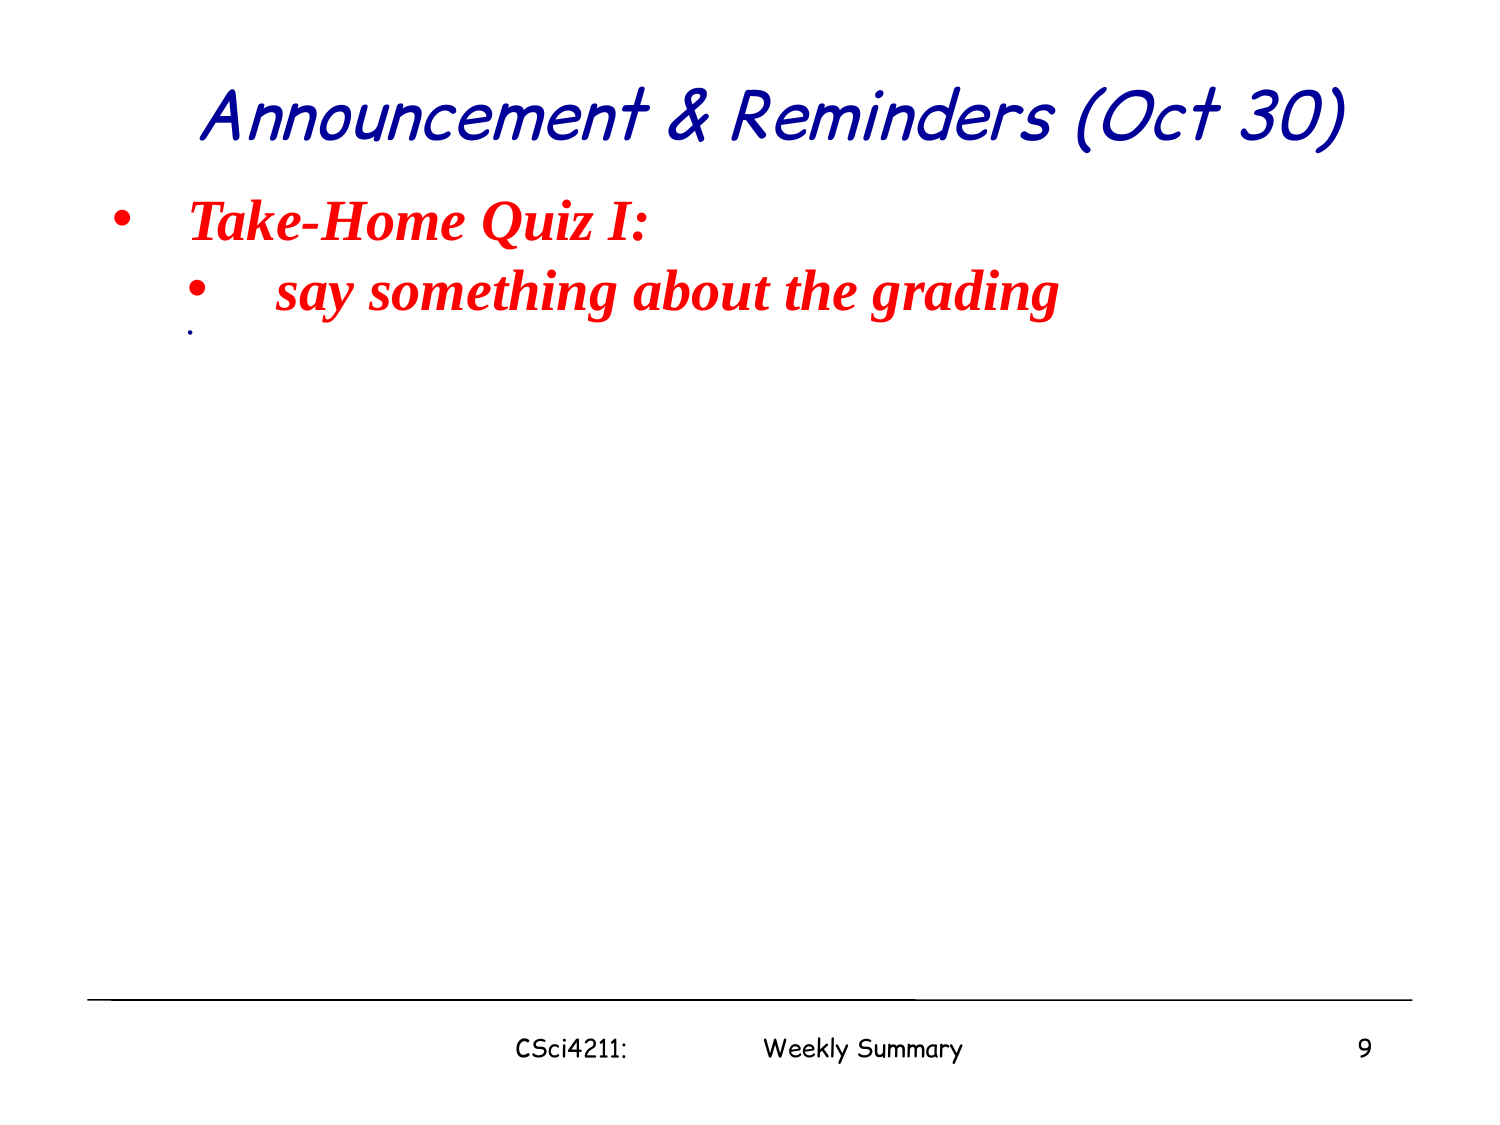

# Announcement & Reminders (Oct 30)
Take-Home Quiz I:
 say something about the grading

CSci4211:                  Weekly Summary
9